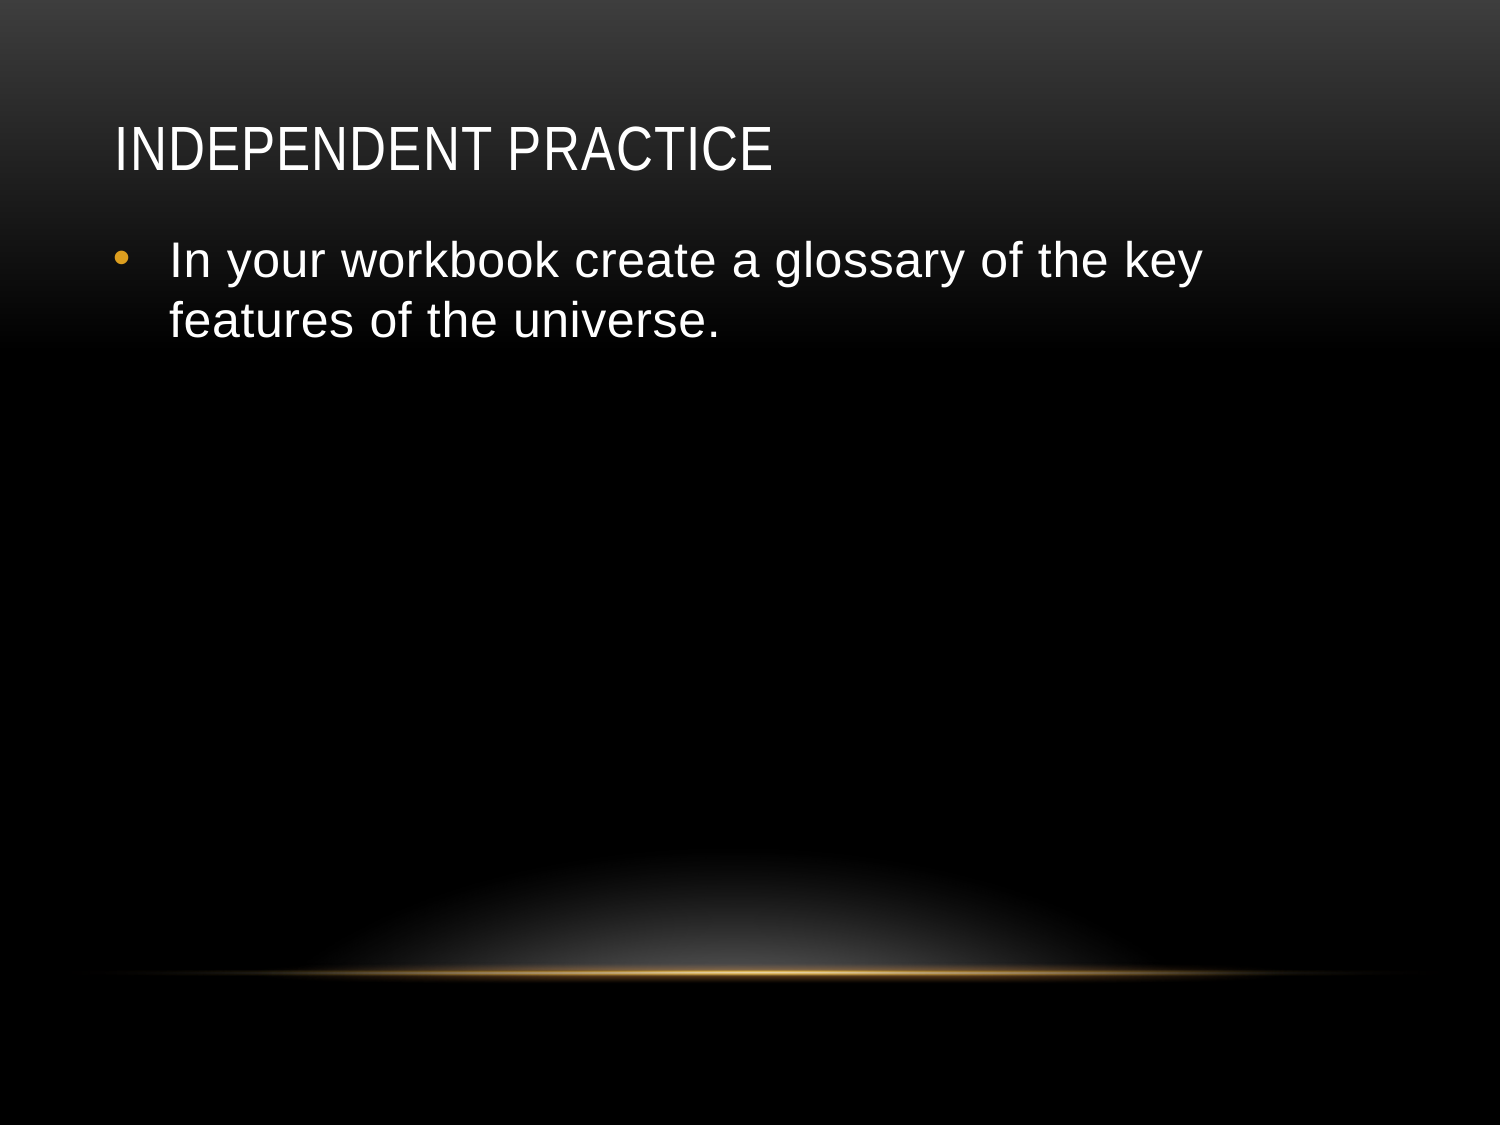

# Independent Practice
In your workbook create a glossary of the key features of the universe.